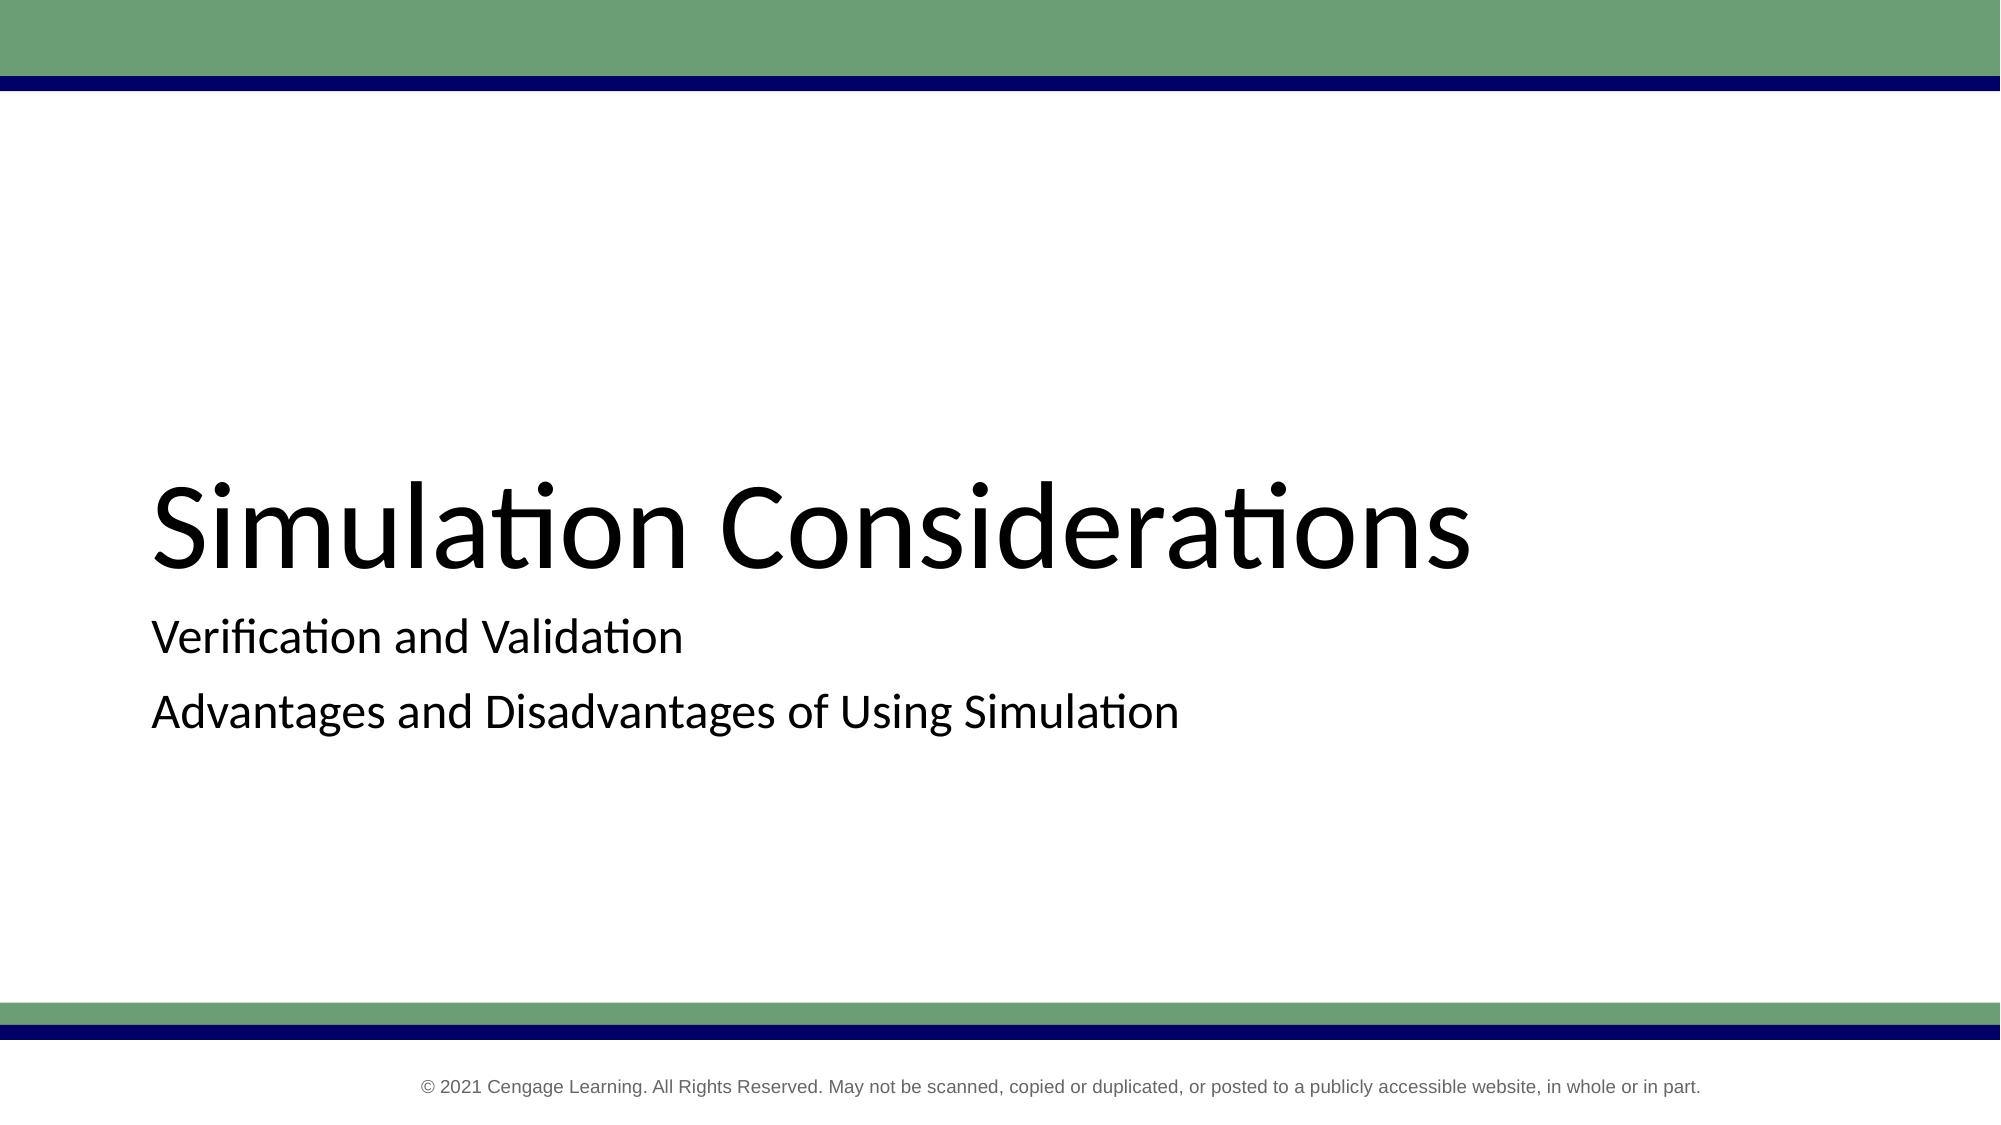

# Simulation Considerations
Verification and Validation
Advantages and Disadvantages of Using Simulation